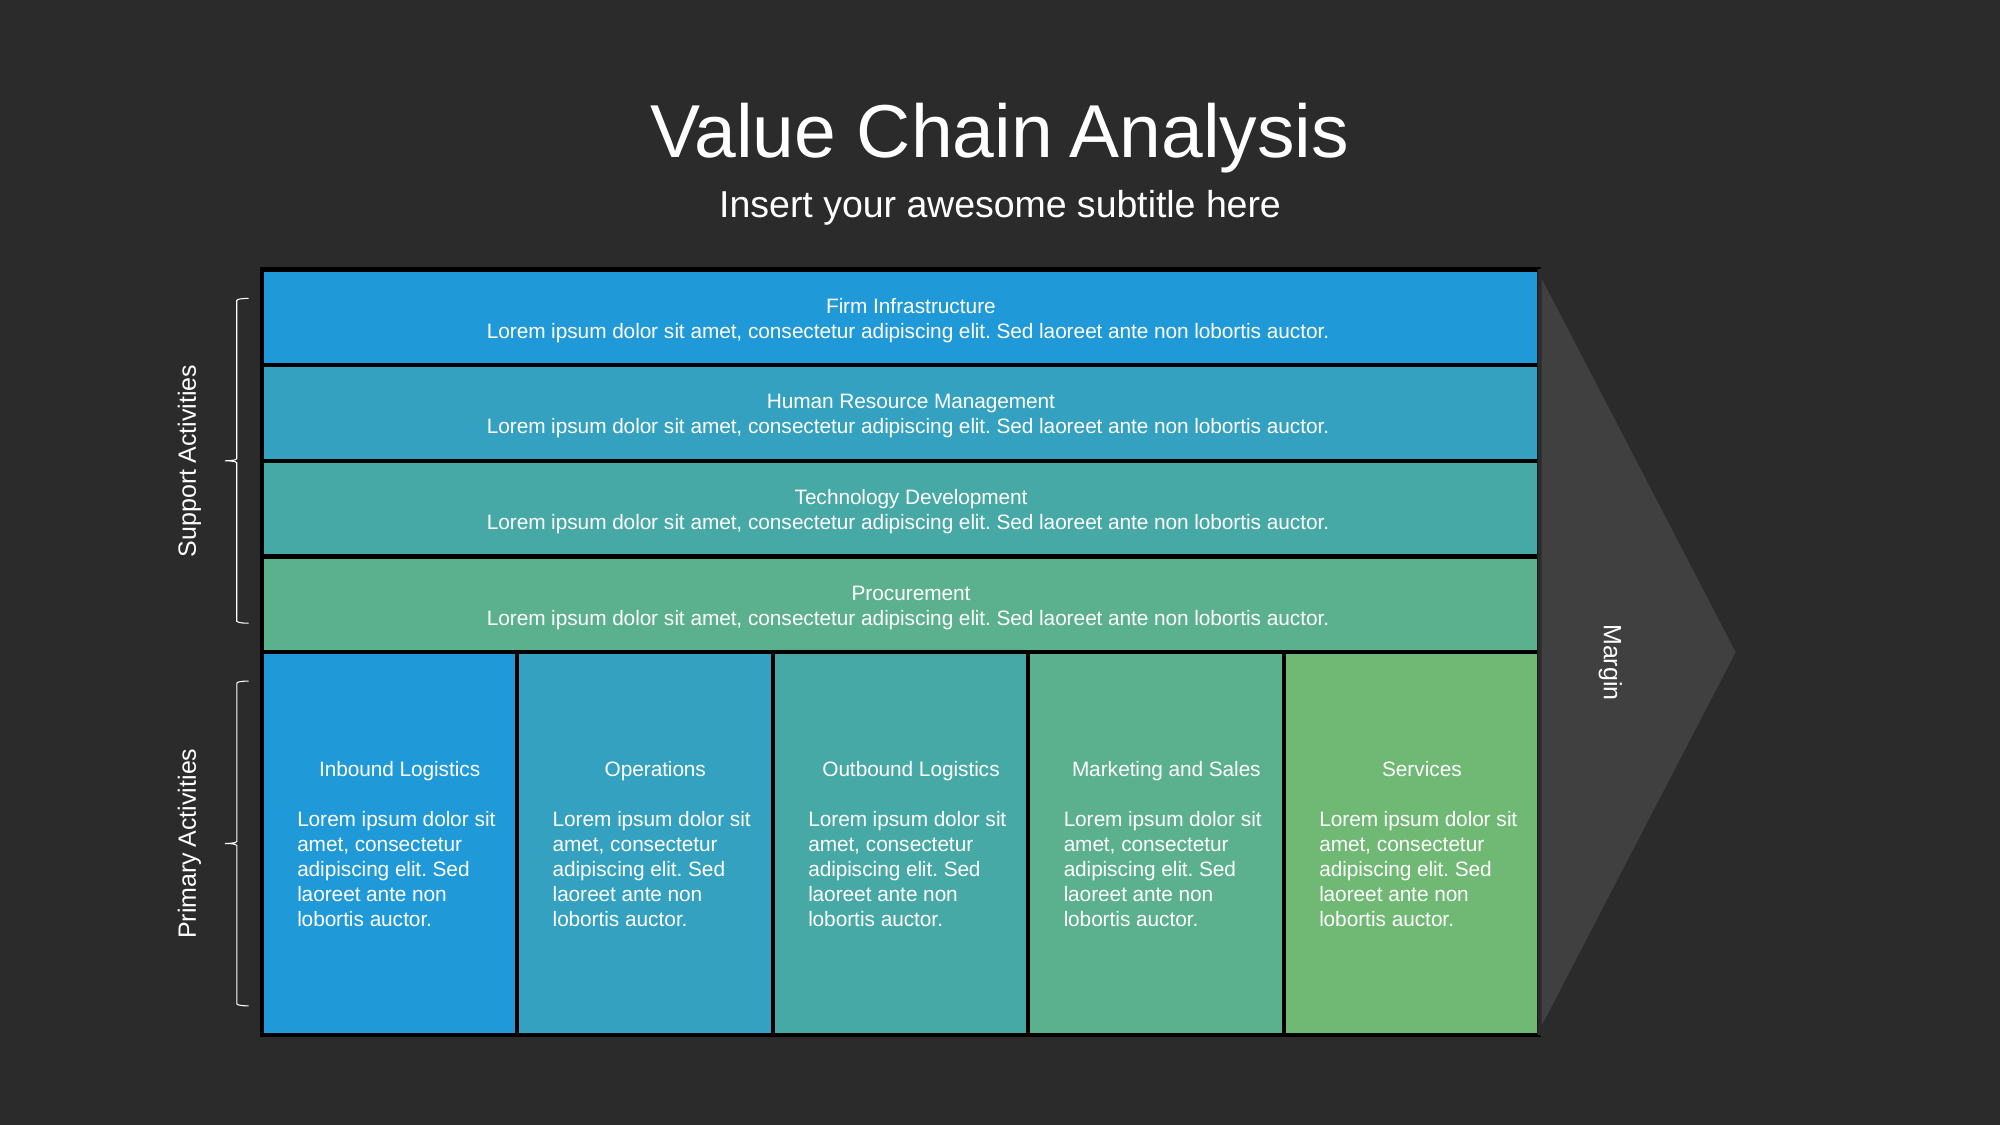

# Value Chain Analysis
Insert your awesome subtitle here
Firm Infrastructure
Lorem ipsum dolor sit amet, consectetur adipiscing elit. Sed laoreet ante non lobortis auctor.

Human Resource Management
Lorem ipsum dolor sit amet, consectetur adipiscing elit. Sed laoreet ante non lobortis auctor.
Support Activities
Technology Development
Lorem ipsum dolor sit amet, consectetur adipiscing elit. Sed laoreet ante non lobortis auctor.

Procurement
Lorem ipsum dolor sit amet, consectetur adipiscing elit. Sed laoreet ante non lobortis auctor.
Margin
Inbound Logistics

Lorem ipsum dolor sit amet, consectetur adipiscing elit. Sed laoreet ante non lobortis auctor.
Operations

Lorem ipsum dolor sit amet, consectetur adipiscing elit. Sed laoreet ante non lobortis auctor.
Outbound Logistics

Lorem ipsum dolor sit amet, consectetur adipiscing elit. Sed laoreet ante non lobortis auctor.
Marketing and Sales

Lorem ipsum dolor sit amet, consectetur adipiscing elit. Sed laoreet ante non lobortis auctor.
Services

Lorem ipsum dolor sit amet, consectetur adipiscing elit. Sed laoreet ante non lobortis auctor.

Primary Activities